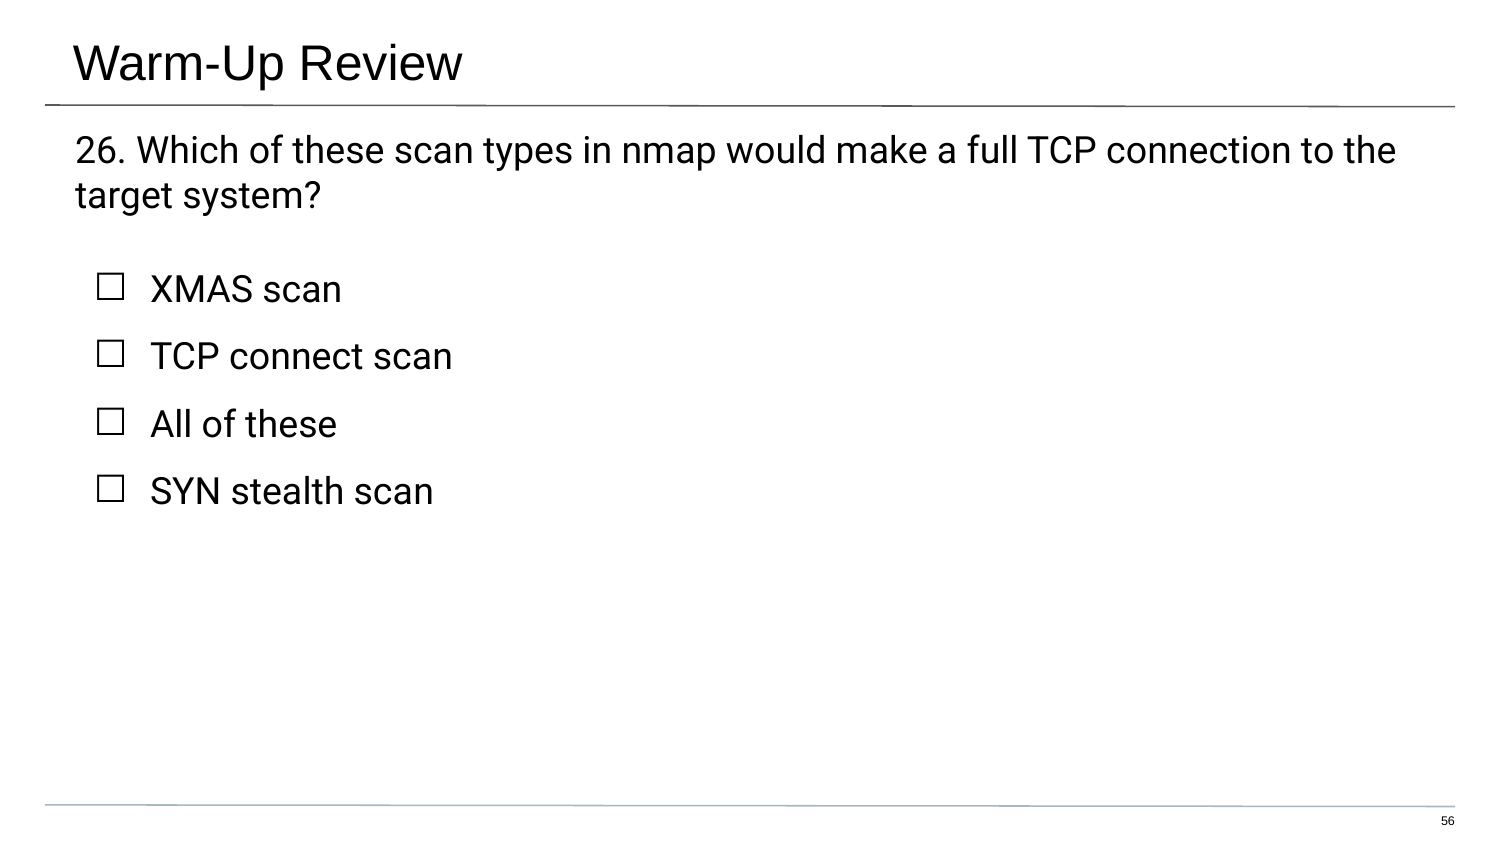

# Warm-Up Review
26. Which of these scan types in nmap would make a full TCP connection to the target system?
XMAS scan
TCP connect scan
All of these
SYN stealth scan

56